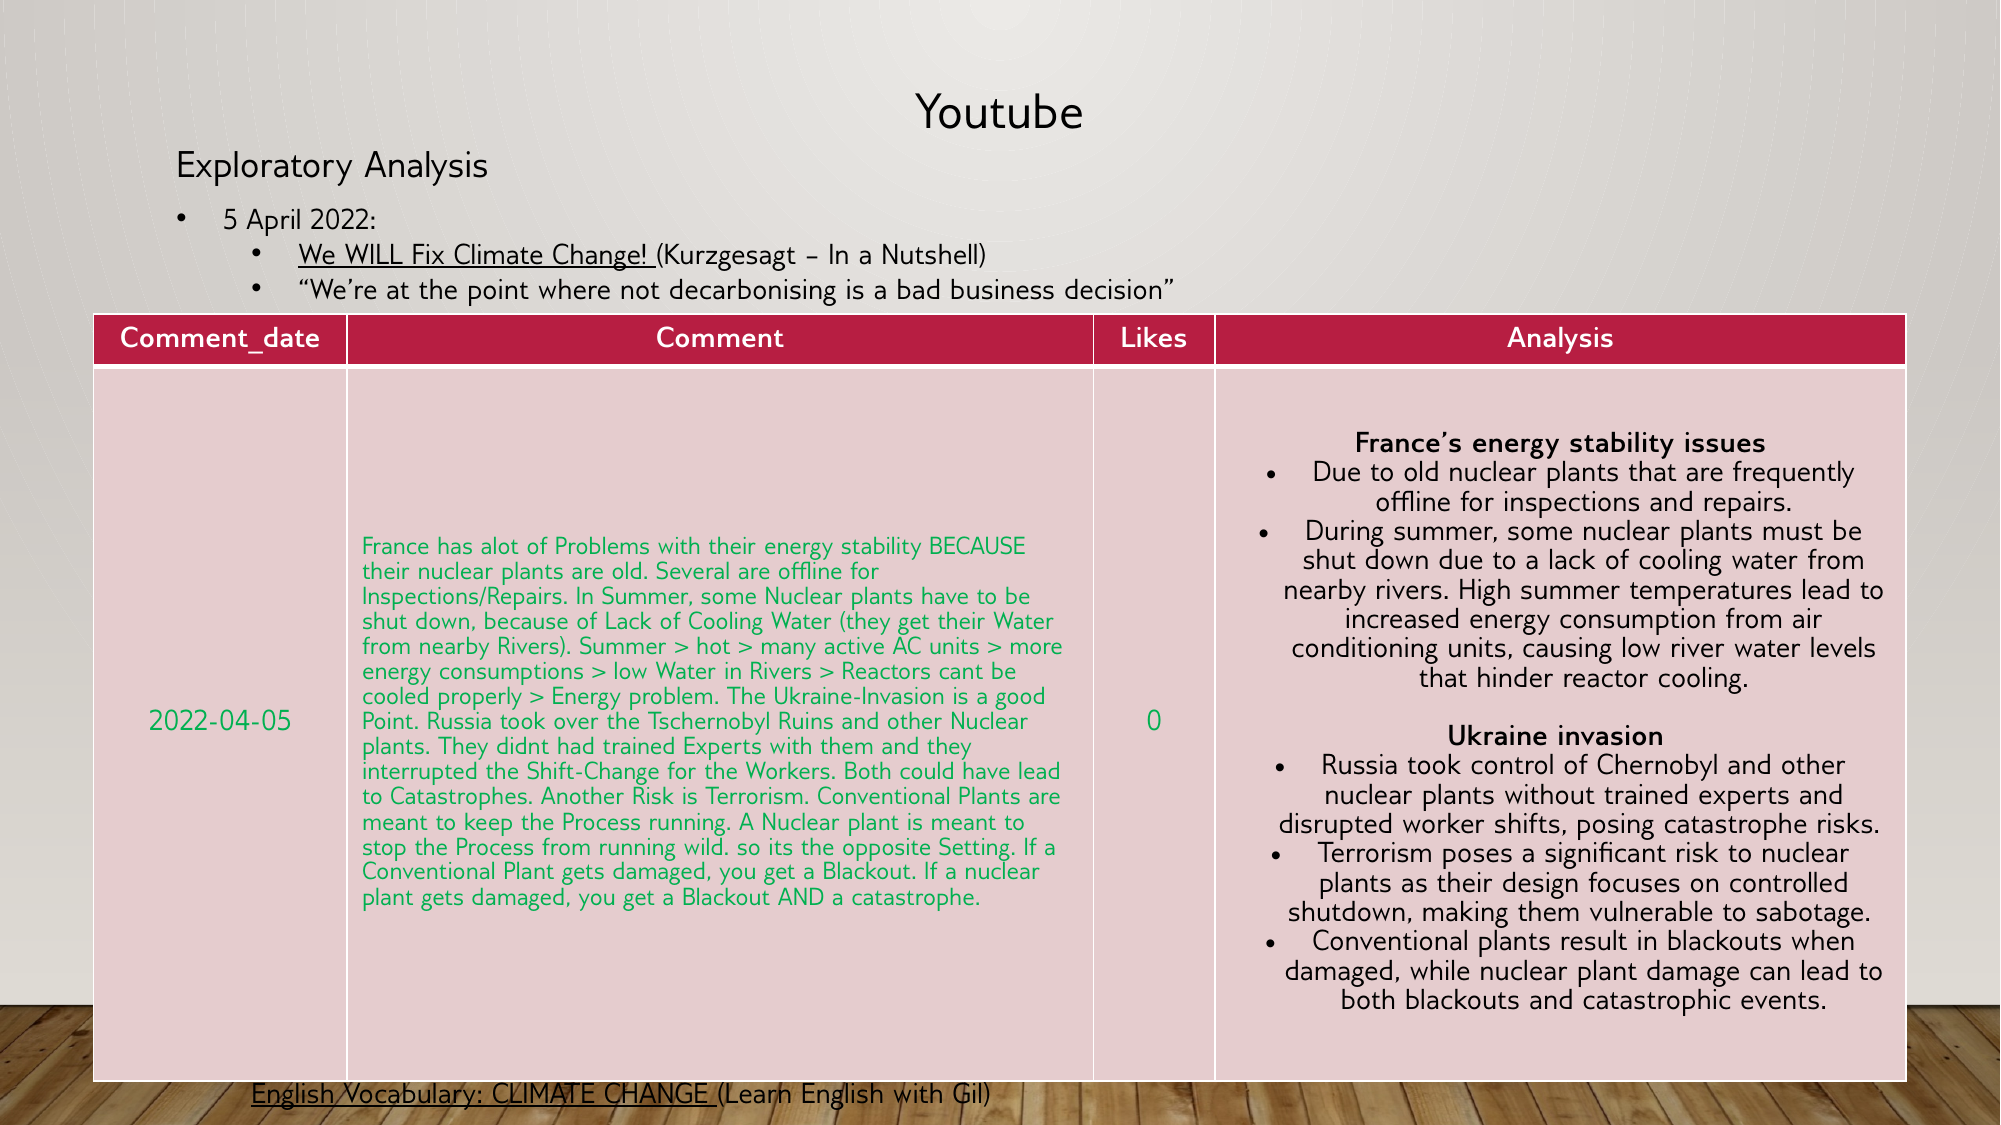

Youtube
Exploratory Analysis
5 April 2022:
We WILL Fix Climate Change! (Kurzgesagt – In a Nutshell)
“We’re at the point where not decarbonising is a bad business decision”

English Vocabulary: CLIMATE CHANGE (Learn English with Gil)
| Comment\_date | Comment | Likes | Analysis |
| --- | --- | --- | --- |
| 2022-04-05 | France has alot of Problems with their energy stability BECAUSE their nuclear plants are old. Several are offline for Inspections/Repairs. In Summer, some Nuclear plants have to be shut down, because of Lack of Cooling Water (they get their Water from nearby Rivers). Summer > hot > many active AC units > more energy consumptions > low Water in Rivers > Reactors cant be cooled properly > Energy problem. The Ukraine-Invasion is a good Point. Russia took over the Tschernobyl Ruins and other Nuclear plants. They didnt had trained Experts with them and they interrupted the Shift-Change for the Workers. Both could have lead to Catastrophes. Another Risk is Terrorism. Conventional Plants are meant to keep the Process running. A Nuclear plant is meant to stop the Process from running wild. so its the opposite Setting. If a Conventional Plant gets damaged, you get a Blackout. If a nuclear plant gets damaged, you get a Blackout AND a catastrophe. | 0 | France’s energy stability issues Due to old nuclear plants that are frequently offline for inspections and repairs. During summer, some nuclear plants must be shut down due to a lack of cooling water from nearby rivers. High summer temperatures lead to increased energy consumption from air conditioning units, causing low river water levels that hinder reactor cooling. Ukraine invasion Russia took control of Chernobyl and other nuclear plants without trained experts and disrupted worker shifts, posing catastrophe risks. Terrorism poses a significant risk to nuclear plants as their design focuses on controlled shutdown, making them vulnerable to sabotage. Conventional plants result in blackouts when damaged, while nuclear plant damage can lead to both blackouts and catastrophic events. |